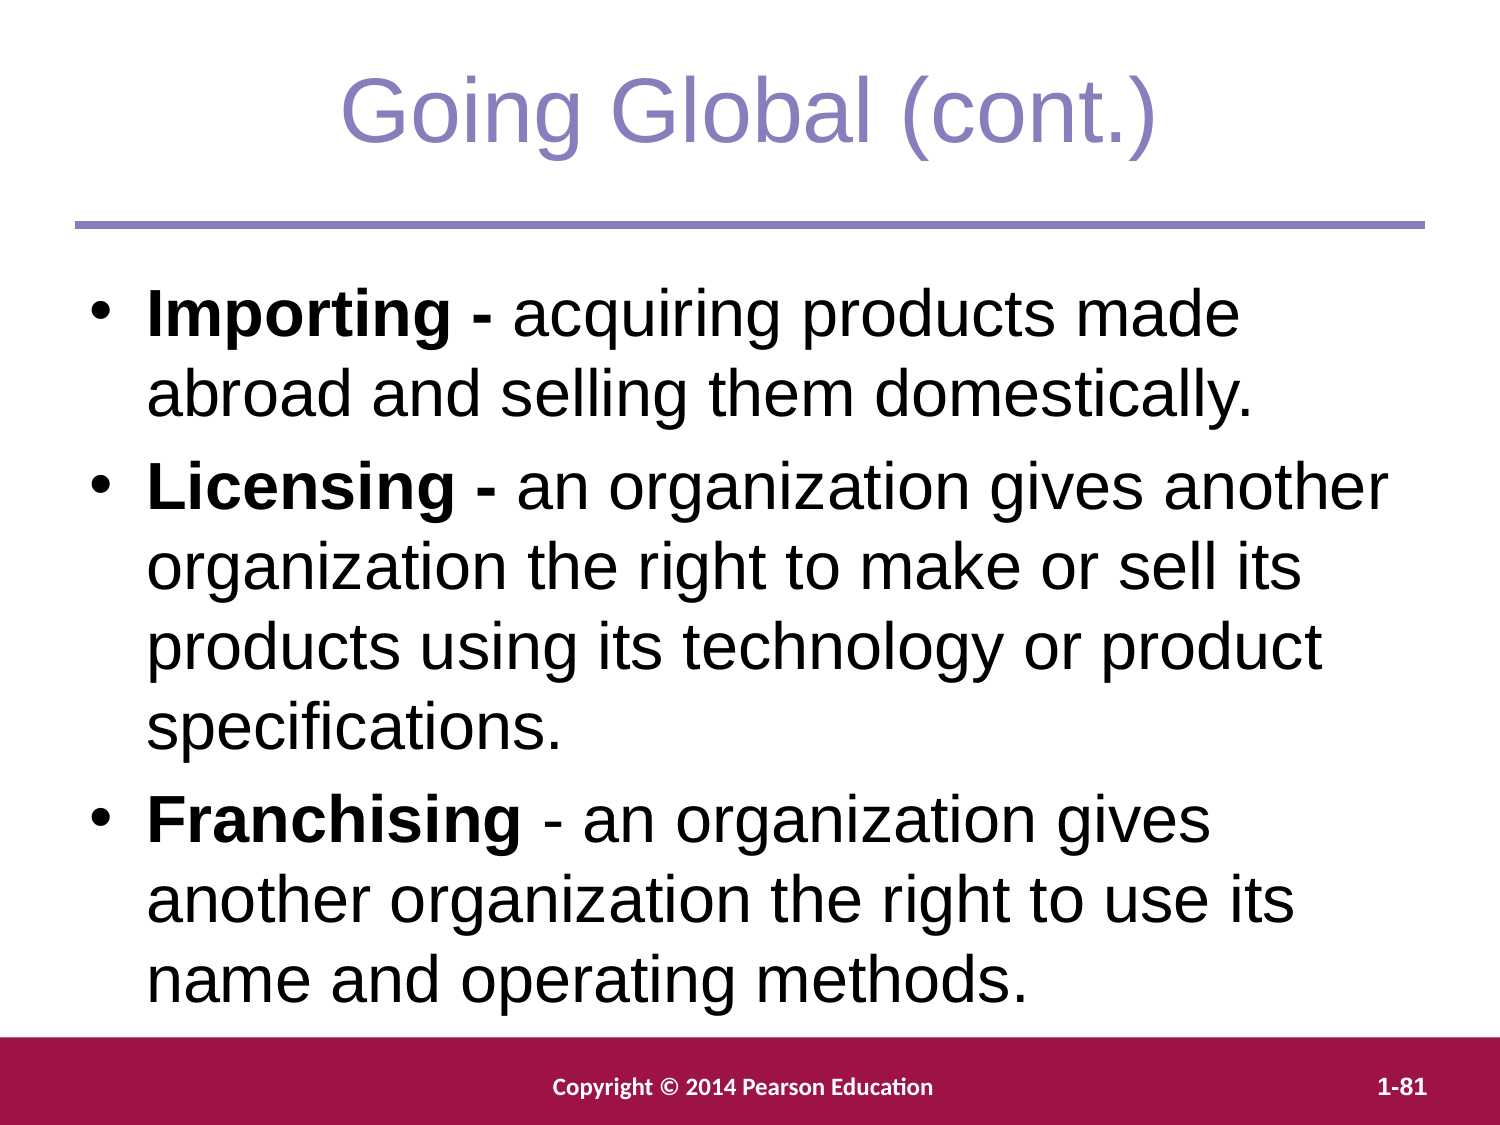

Going Global (cont.)
Importing - acquiring products made abroad and selling them domestically.
Licensing - an organization gives another organization the right to make or sell its products using its technology or product specifications.
Franchising - an organization gives another organization the right to use its name and operating methods.